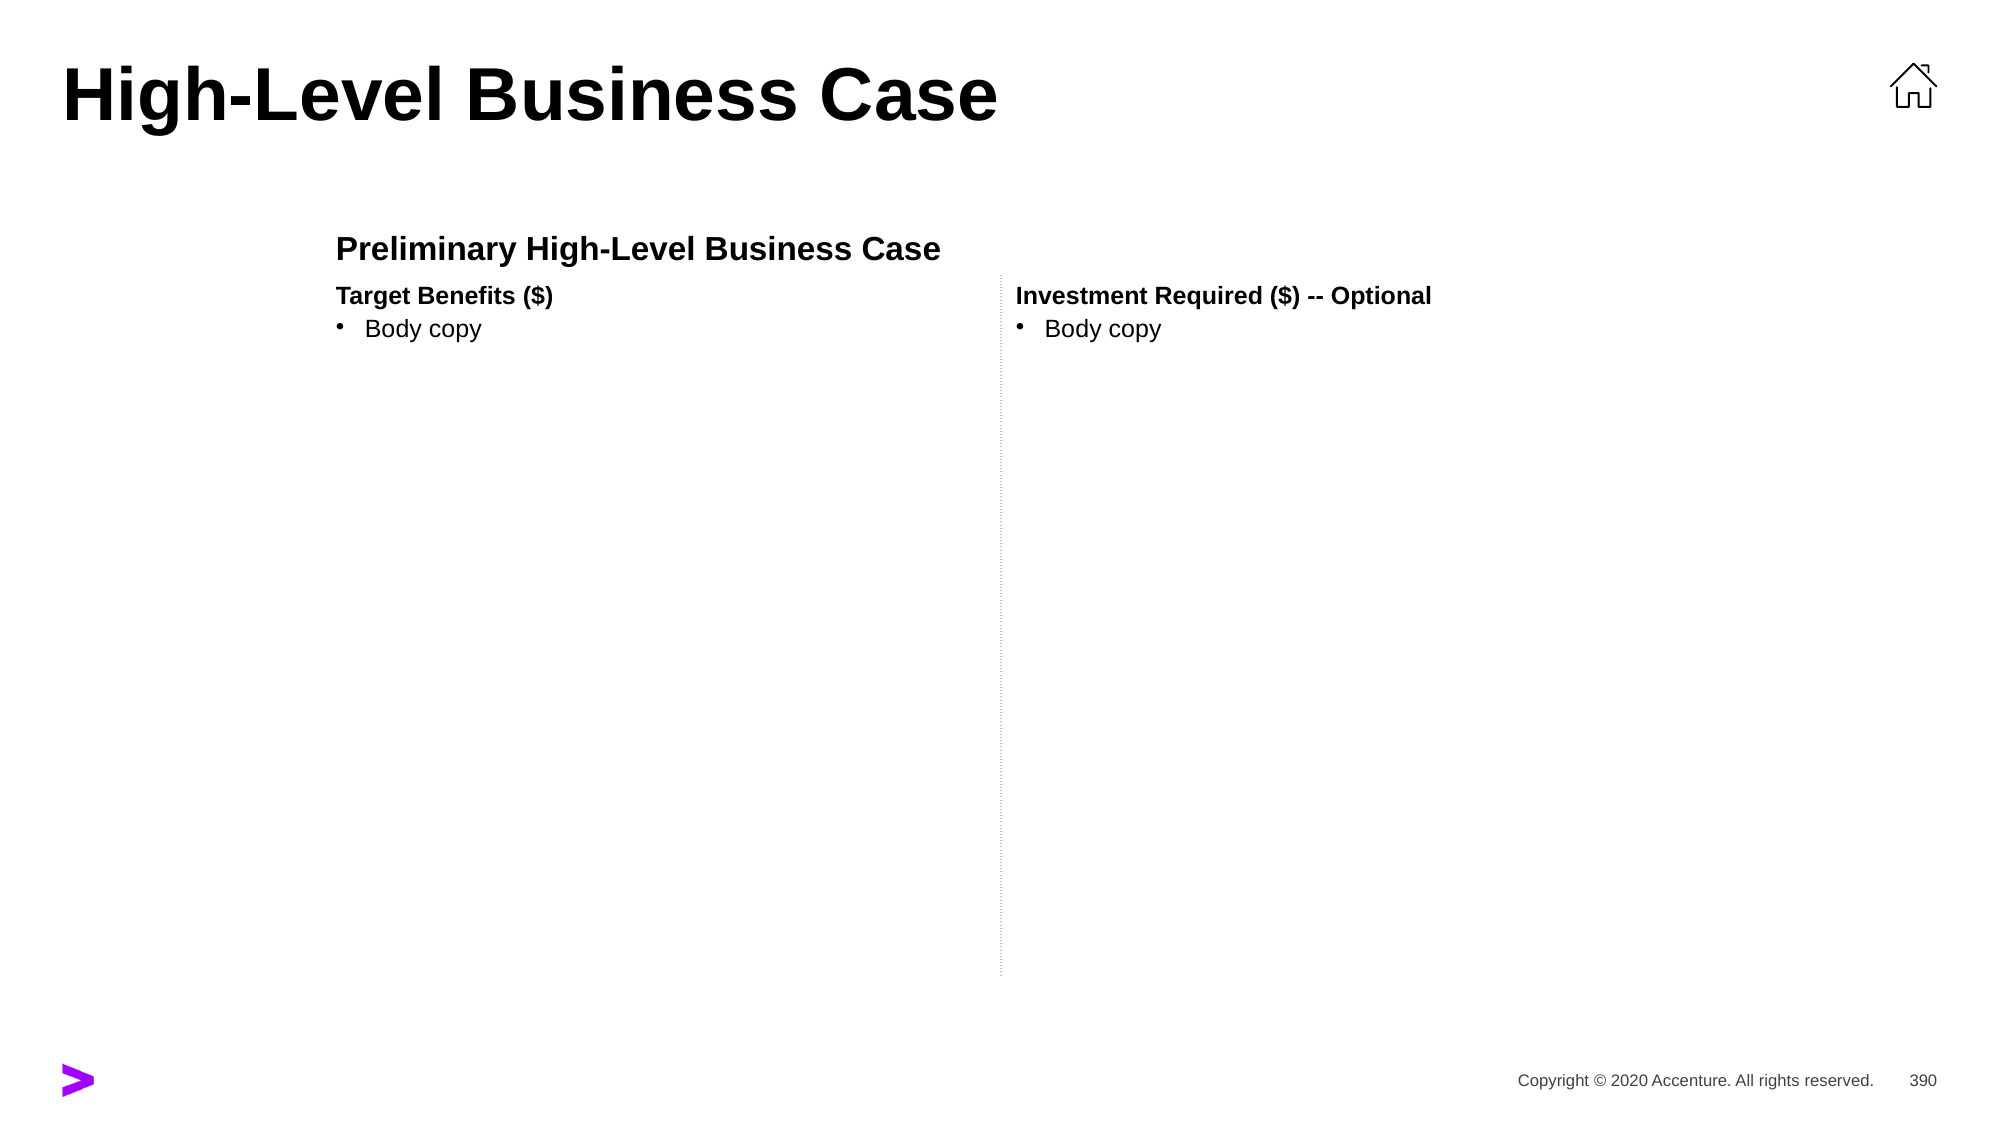

# High-Level Business Case

| Preliminary High-Level Business Case |  |
| --- | --- |
| Target Benefits ($) Body copy | Investment Required ($) -- Optional Body copy |